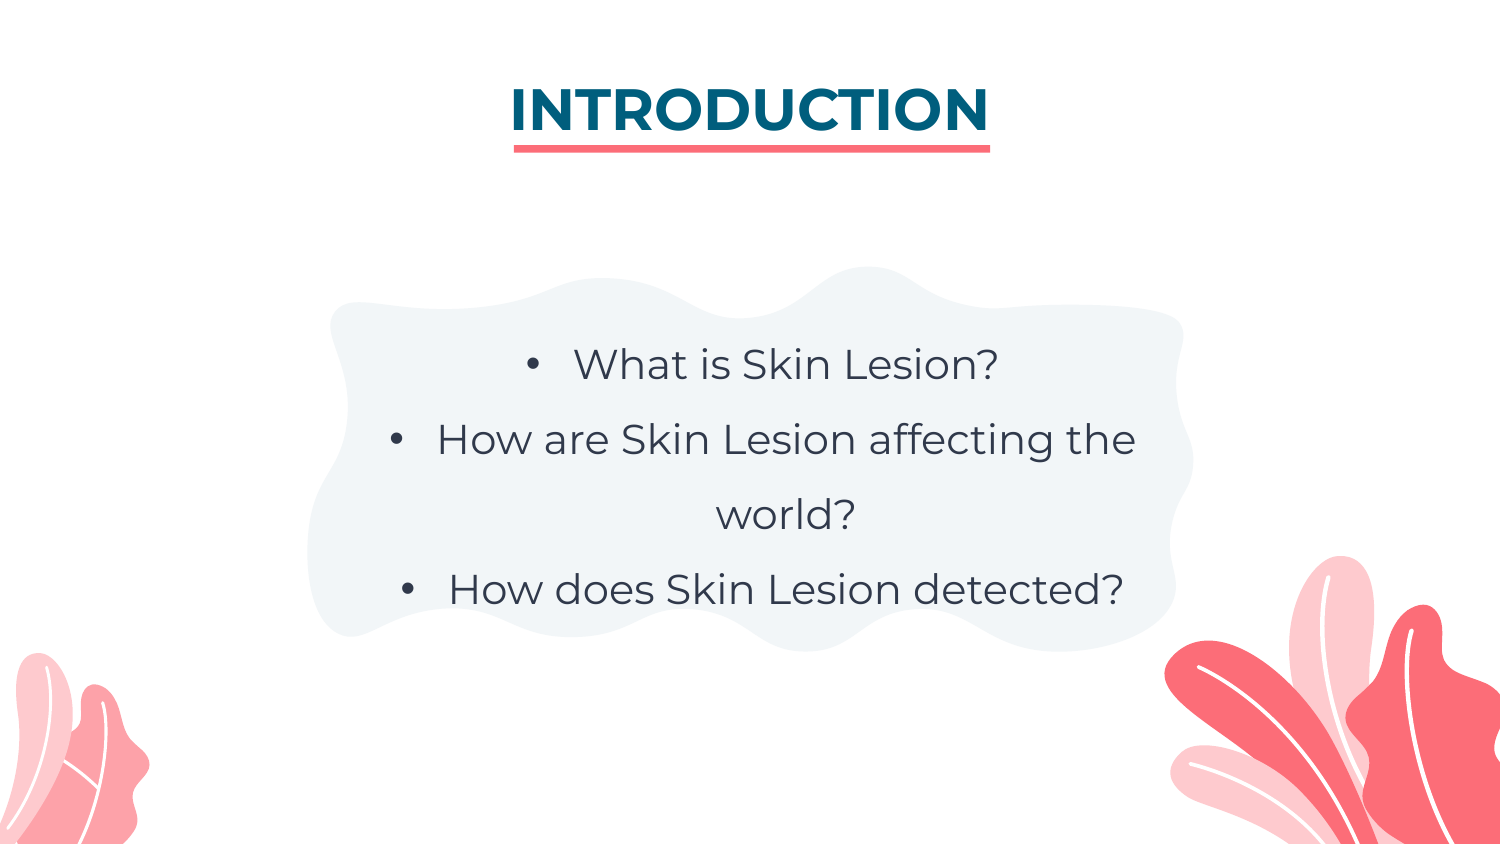

# INTRODUCTION

What is Skin Lesion?
How are Skin Lesion affecting the world?
How does Skin Lesion detected?